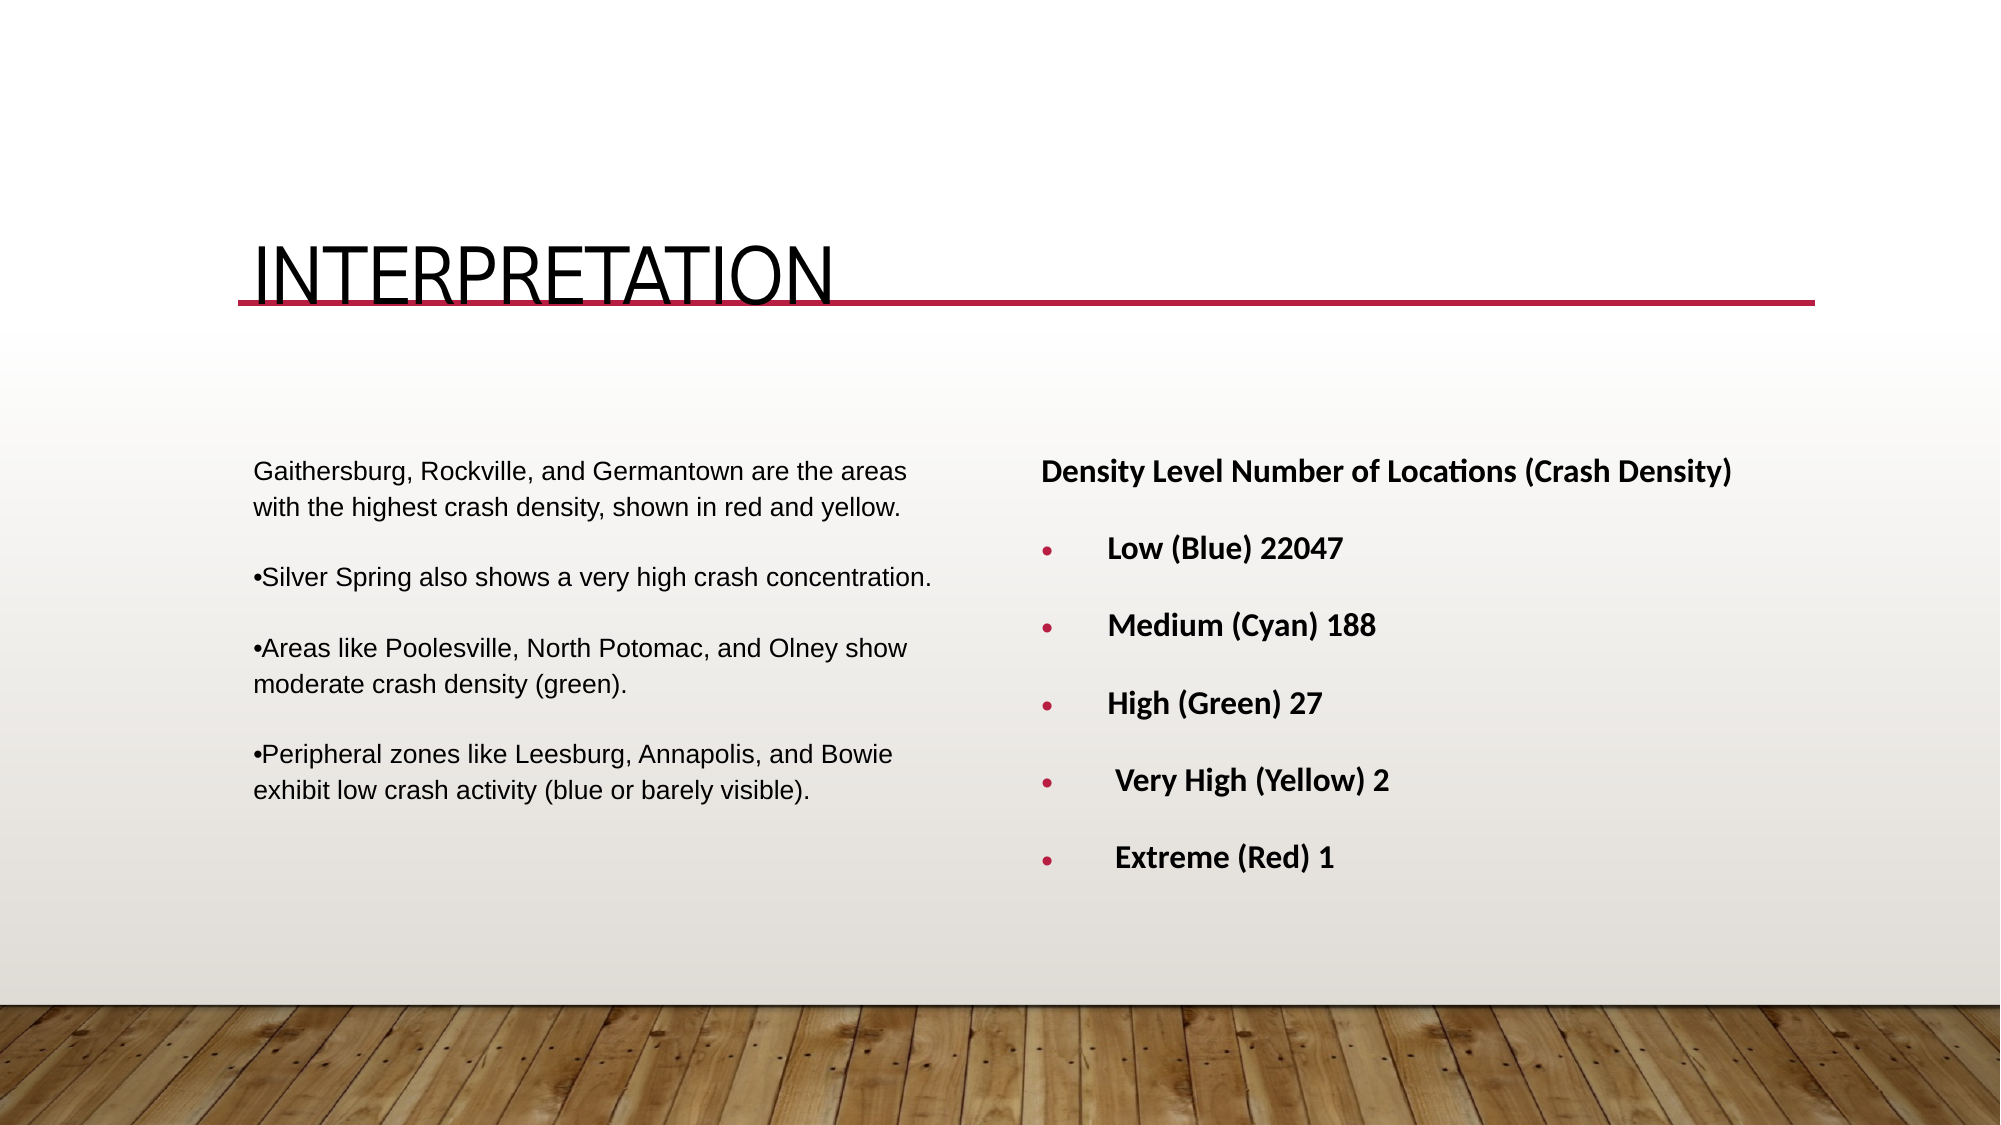

# Interpretation
Gaithersburg, Rockville, and Germantown are the areas with the highest crash density, shown in red and yellow.

Silver Spring also shows a very high crash concentration.

Areas like Poolesville, North Potomac, and Olney show moderate crash density (green).

Peripheral zones like Leesburg, Annapolis, and Bowie exhibit low crash activity (blue or barely visible).

Density Level Number of Locations (Crash Density)
Low (Blue) 22047
Medium (Cyan) 188
High (Green) 27
 Very High (Yellow) 2
 Extreme (Red) 1